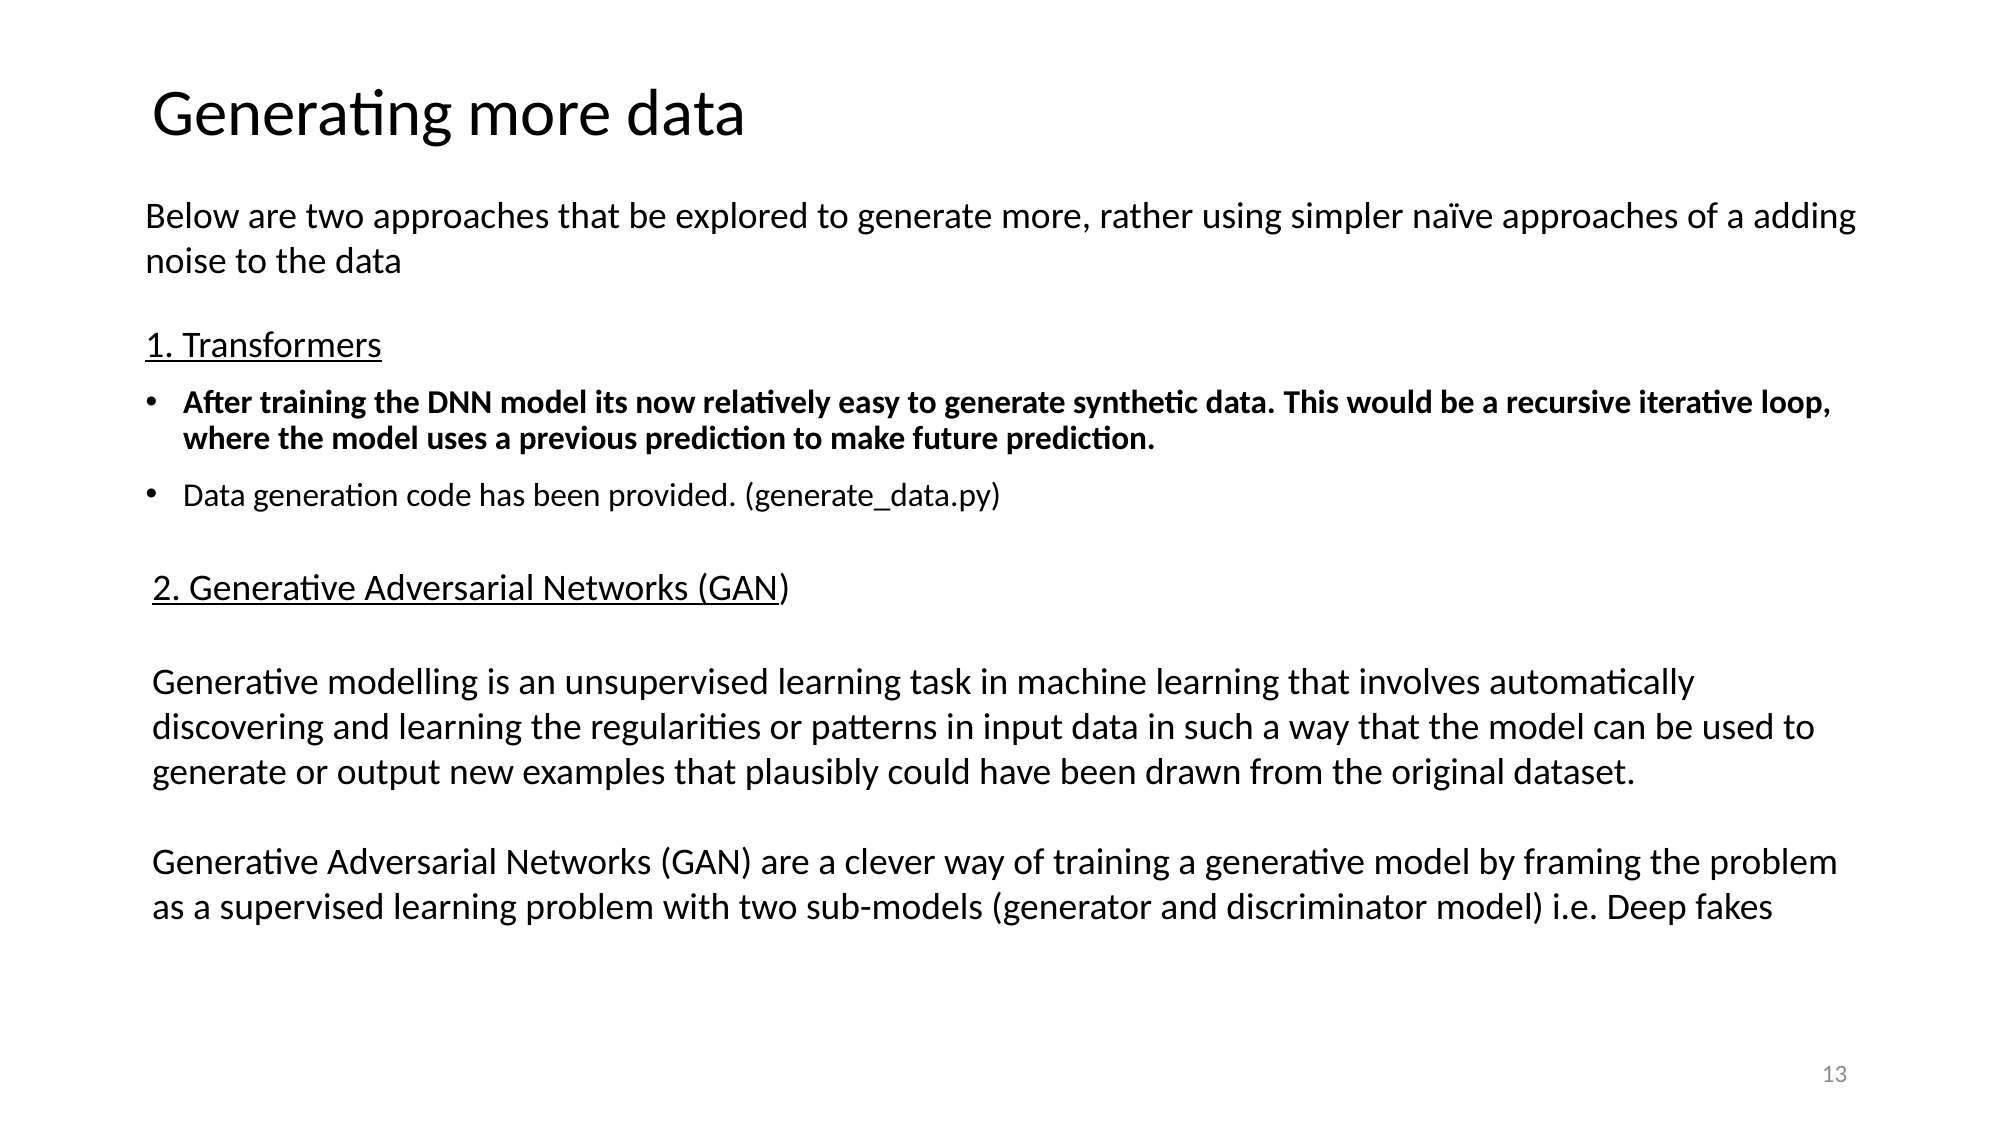

Generating more data
Below are two approaches that be explored to generate more, rather using simpler naïve approaches of a adding noise to the data
1. Transformers
After training the DNN model its now relatively easy to generate synthetic data. This would be a recursive iterative loop, where the model uses a previous prediction to make future prediction.
Data generation code has been provided. (generate_data.py)

2. Generative Adversarial Networks (GAN)
Generative modelling is an unsupervised learning task in machine learning that involves automatically discovering and learning the regularities or patterns in input data in such a way that the model can be used to generate or output new examples that plausibly could have been drawn from the original dataset.

Generative Adversarial Networks (GAN) are a clever way of training a generative model by framing the problem as a supervised learning problem with two sub-models (generator and discriminator model) i.e. Deep fakes

13